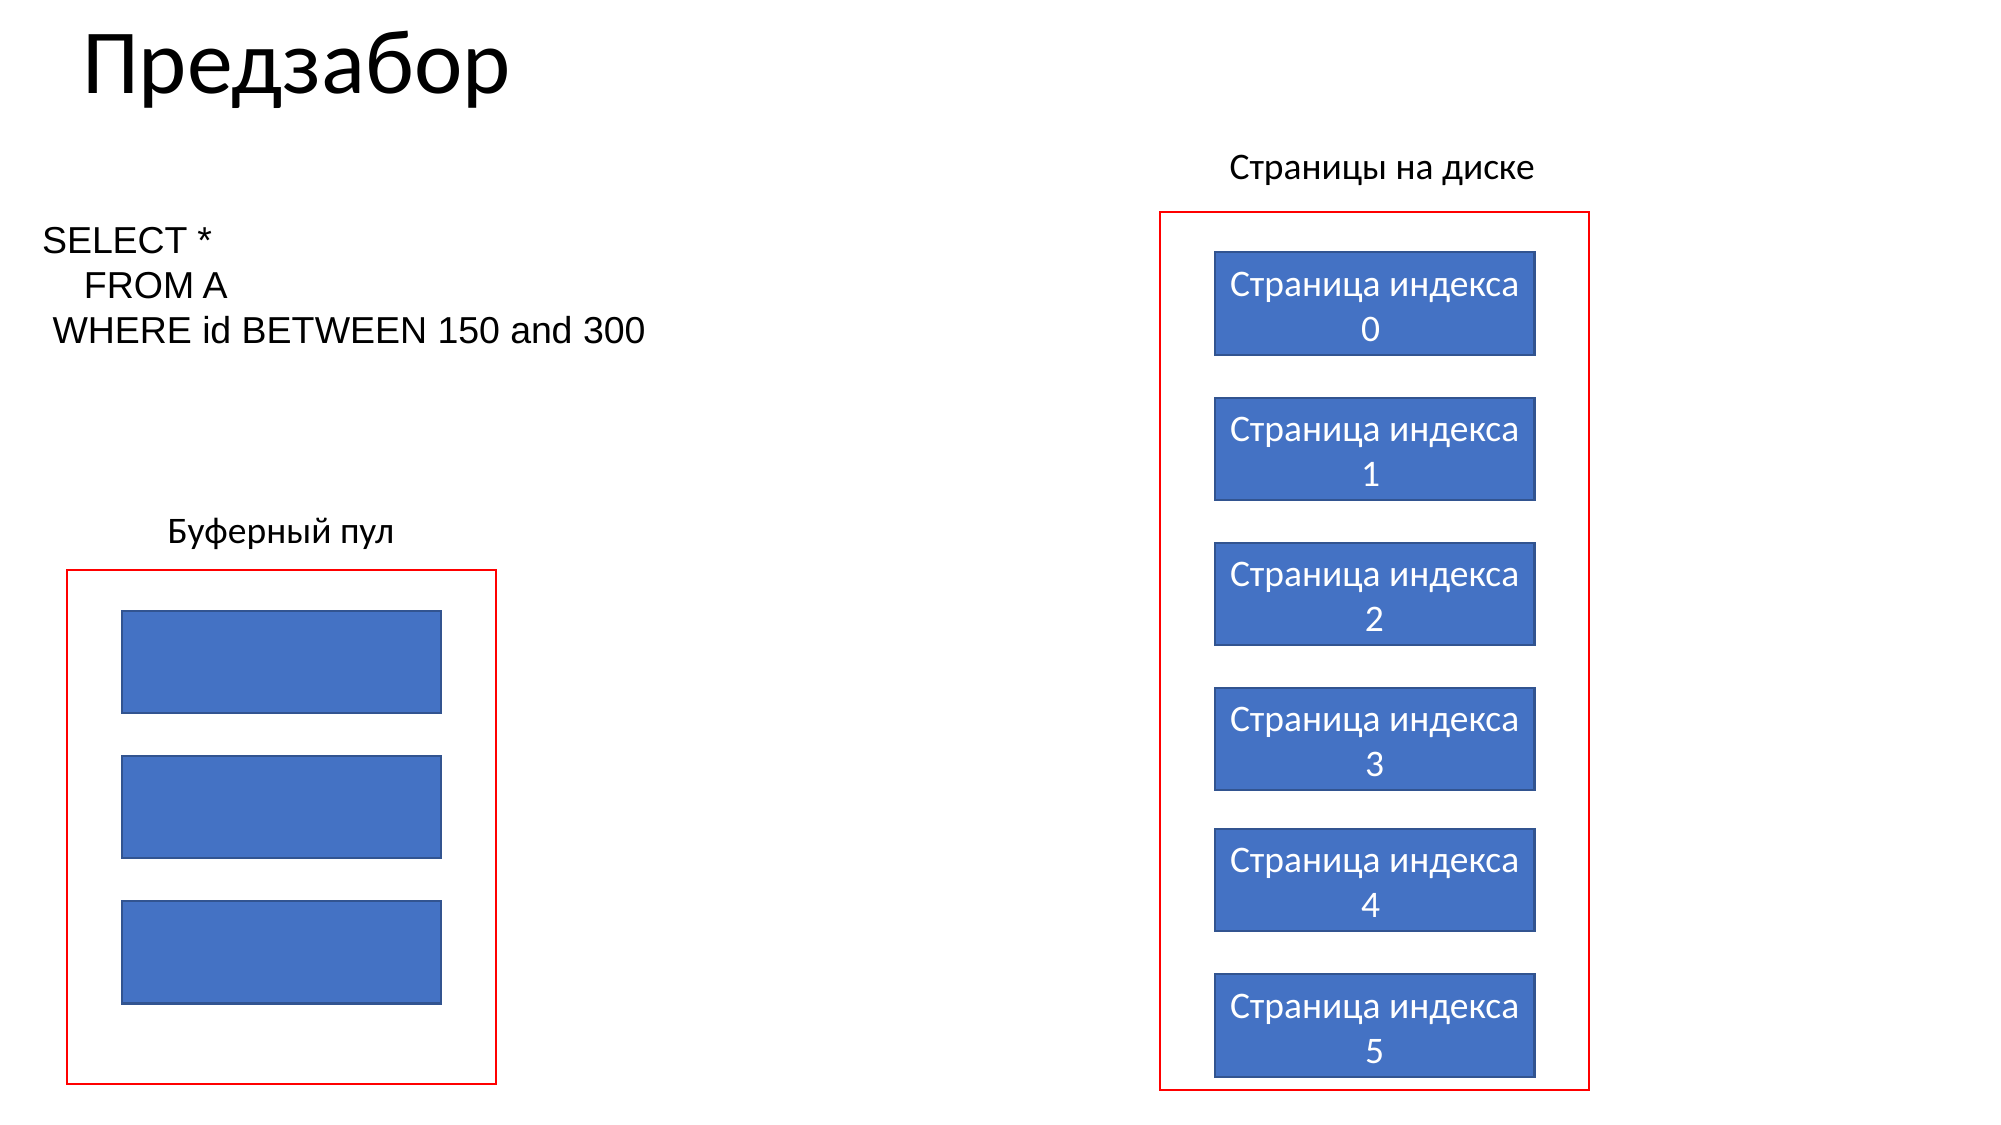

# Предзабор
Страницы на диске
SELECT *
    FROM A
 WHERE id BETWEEN 150 and 300

Страница индекса 0
Страница индекса 1
Буферный пул
Страница индекса  2

Страница индекса 3

Страница индекса 4

Страница индекса 5